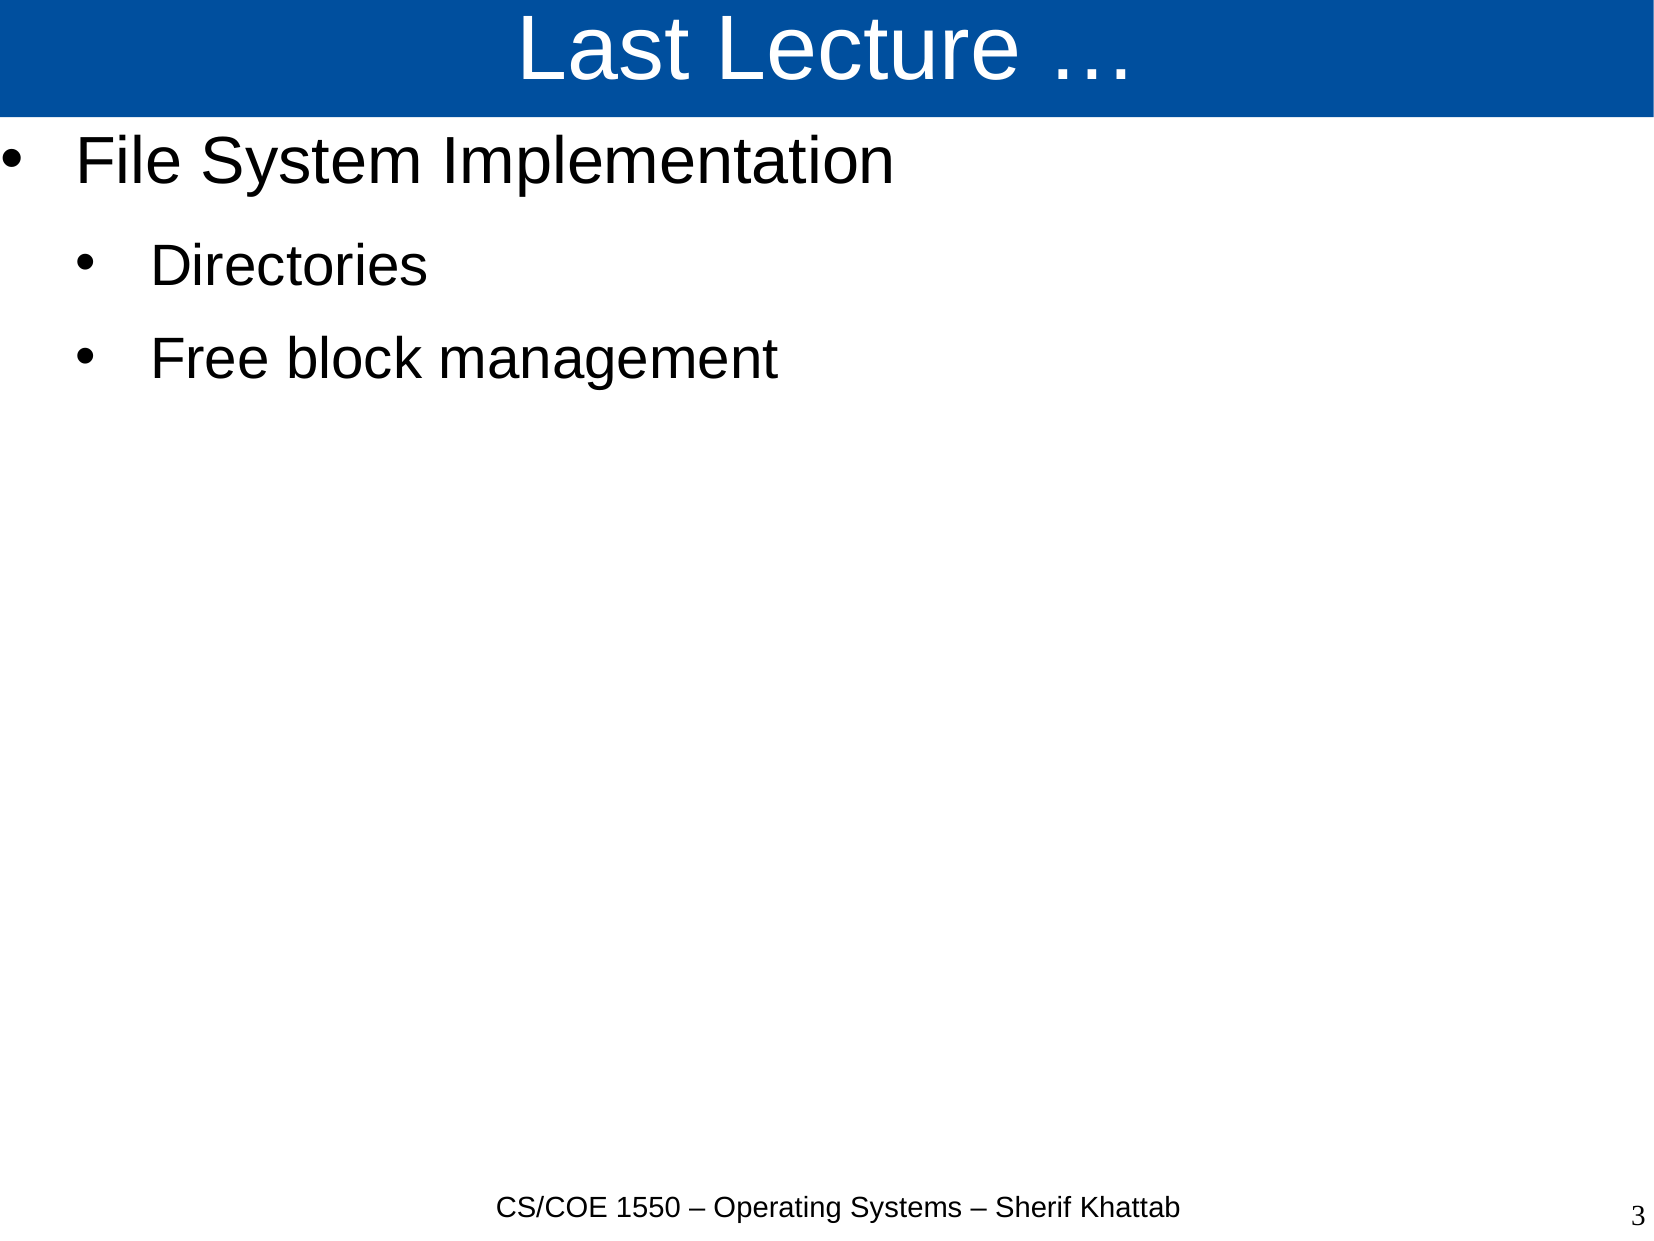

# Last Lecture …
File System Implementation
Directories
Free block management

CS/COE 1550 – Operating Systems – Sherif Khattab
3